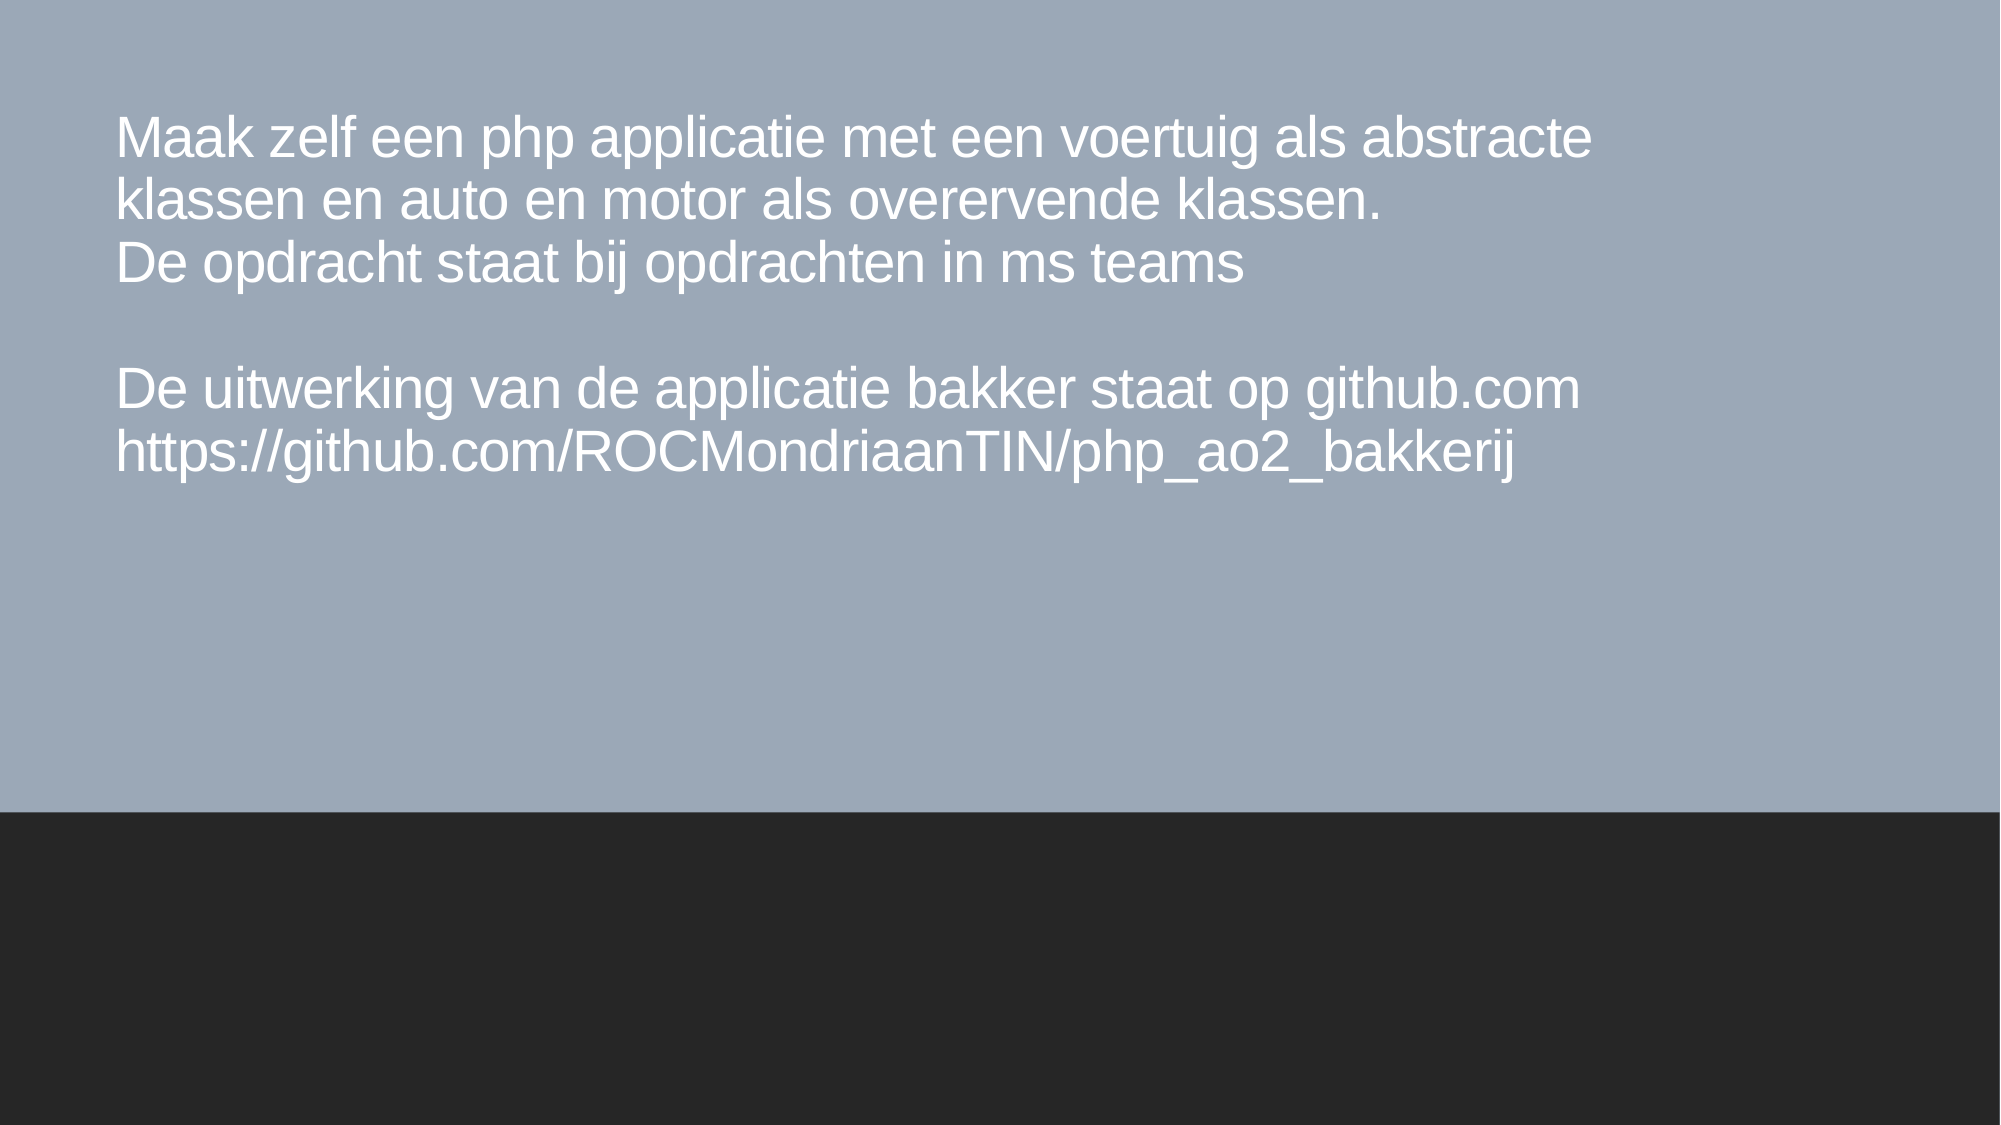

# Maak zelf een php applicatie met een voertuig als abstracte klassen en auto en motor als overervende klassen. De opdracht staat bij opdrachten in ms teams De uitwerking van de applicatie bakker staat op github.com https://github.com/ROCMondriaanTIN/php_ao2_bakkerij